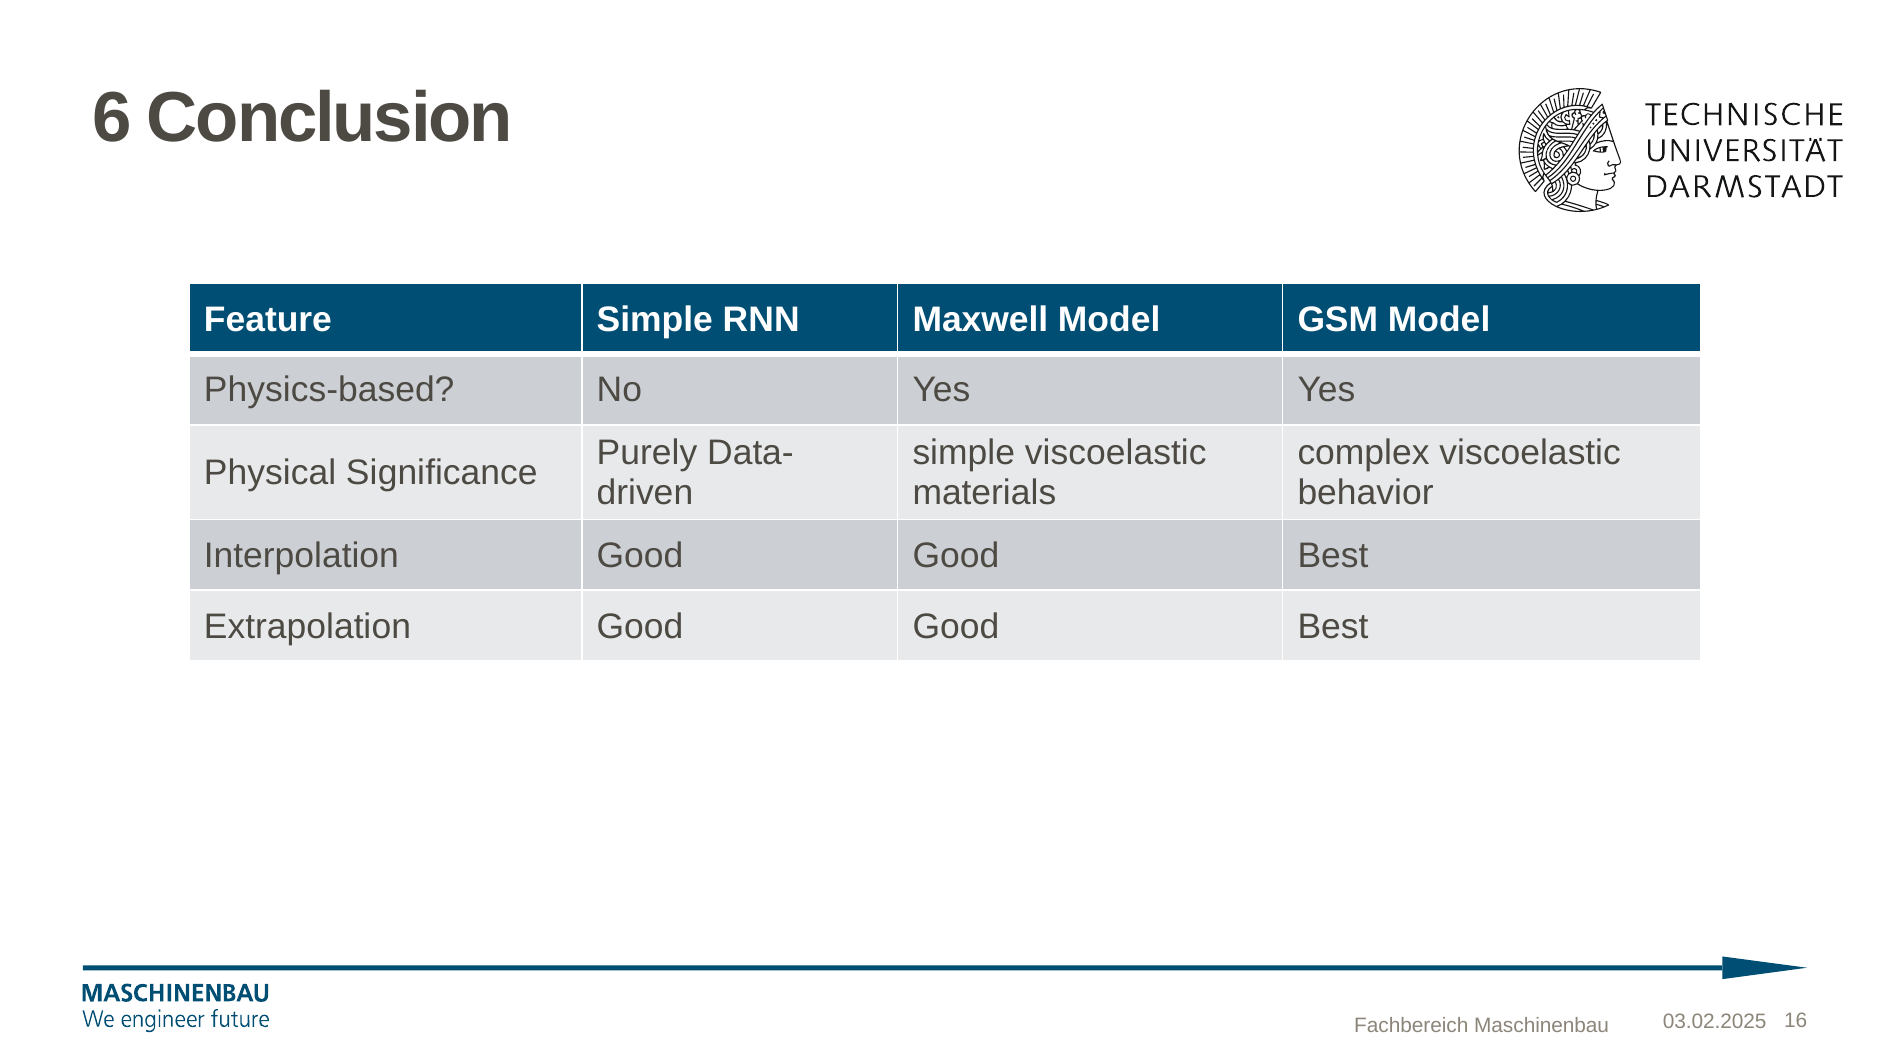

# 6 Conclusion
| Feature | Simple RNN | Maxwell Model | GSM Model |
| --- | --- | --- | --- |
| Physics-based? | No | Yes | Yes |
| Physical Significance | Purely Data-driven | simple viscoelastic materials | complex viscoelastic behavior |
| Interpolation | Good | Good | Best |
| Extrapolation | Good | Good | Best |
Fachbereich Maschinenbau
03.02.2025
16